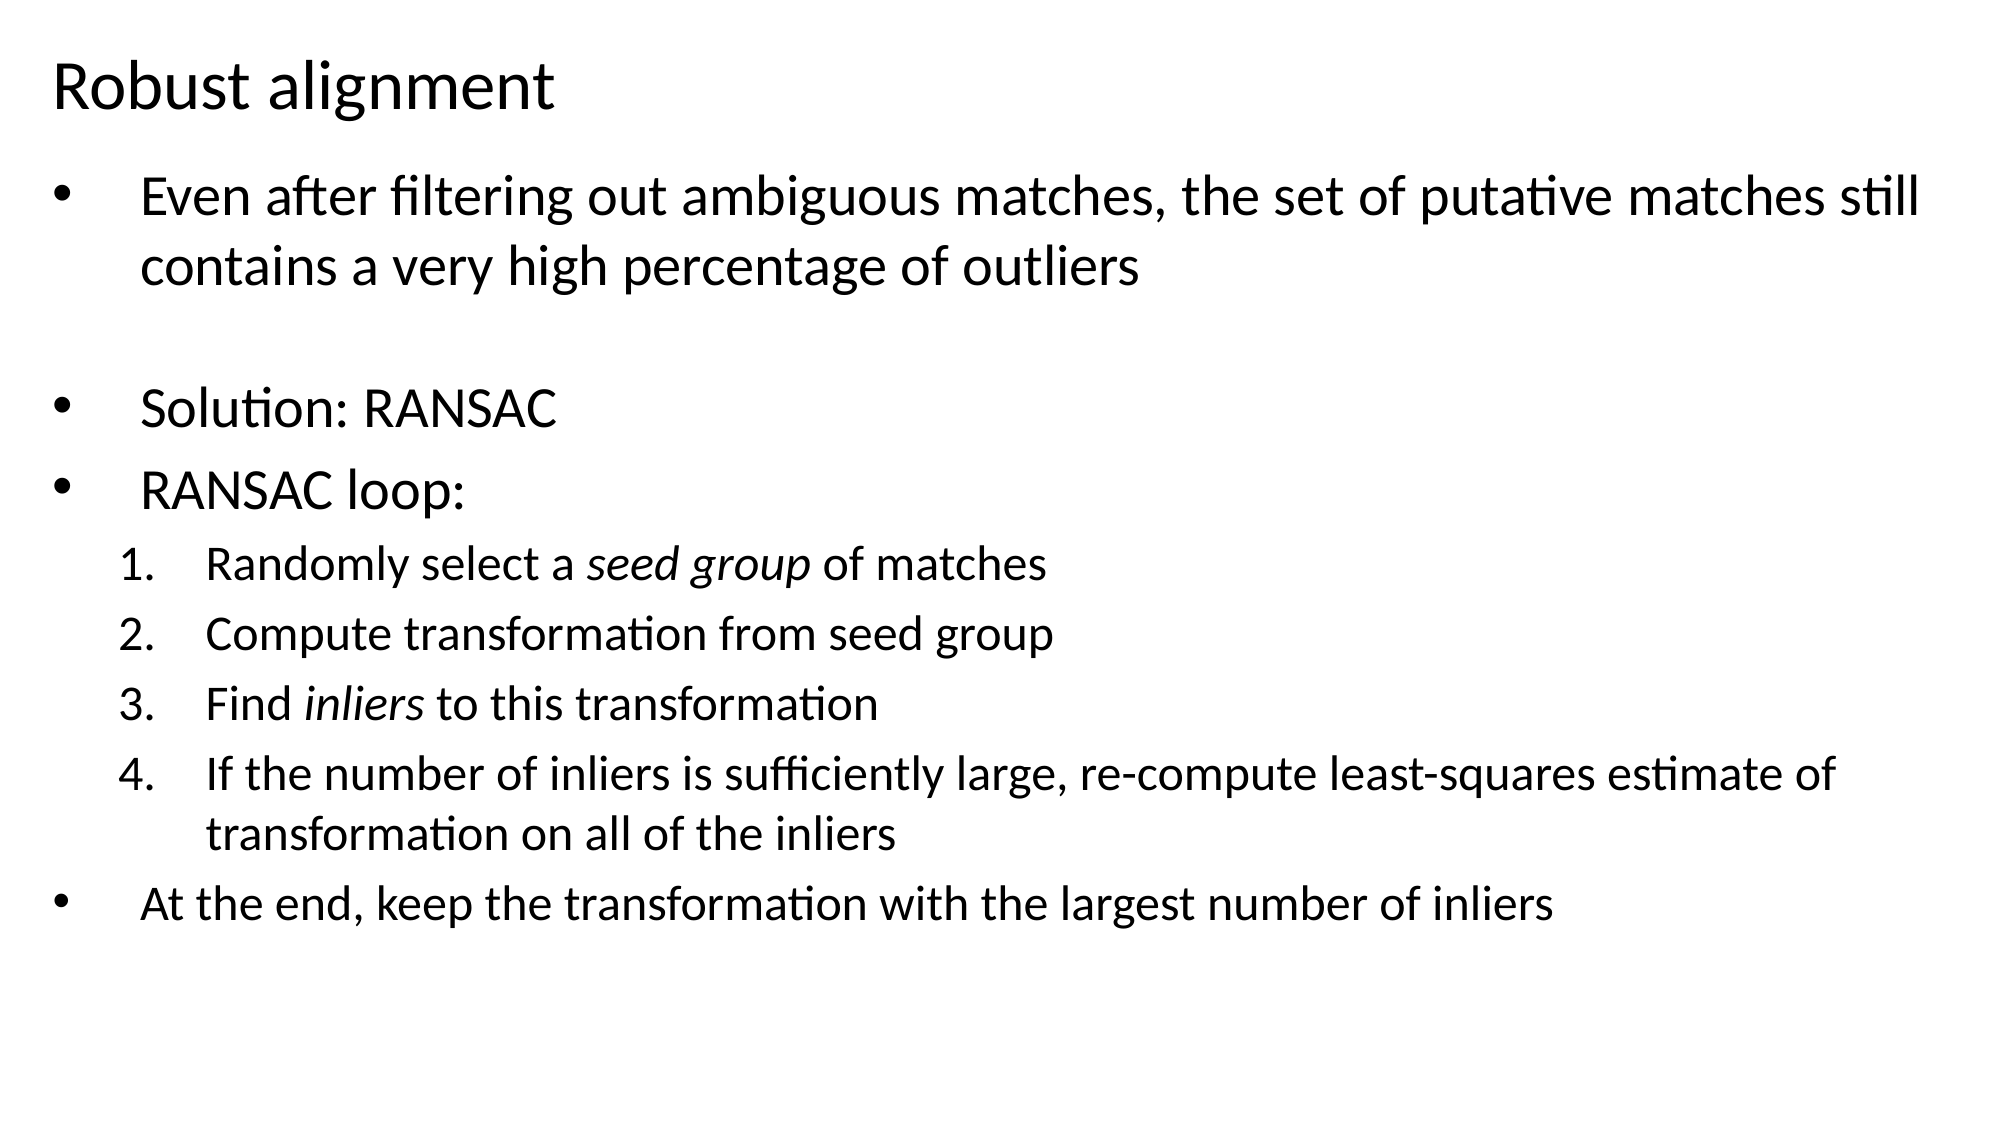

# Robust alignment
Even after filtering out ambiguous matches, the set of putative matches still contains a very high percentage of outliers
Solution: RANSAC
RANSAC loop:
Randomly select a seed group of matches
Compute transformation from seed group
Find inliers to this transformation
If the number of inliers is sufficiently large, re-compute least-squares estimate of transformation on all of the inliers
At the end, keep the transformation with the largest number of inliers